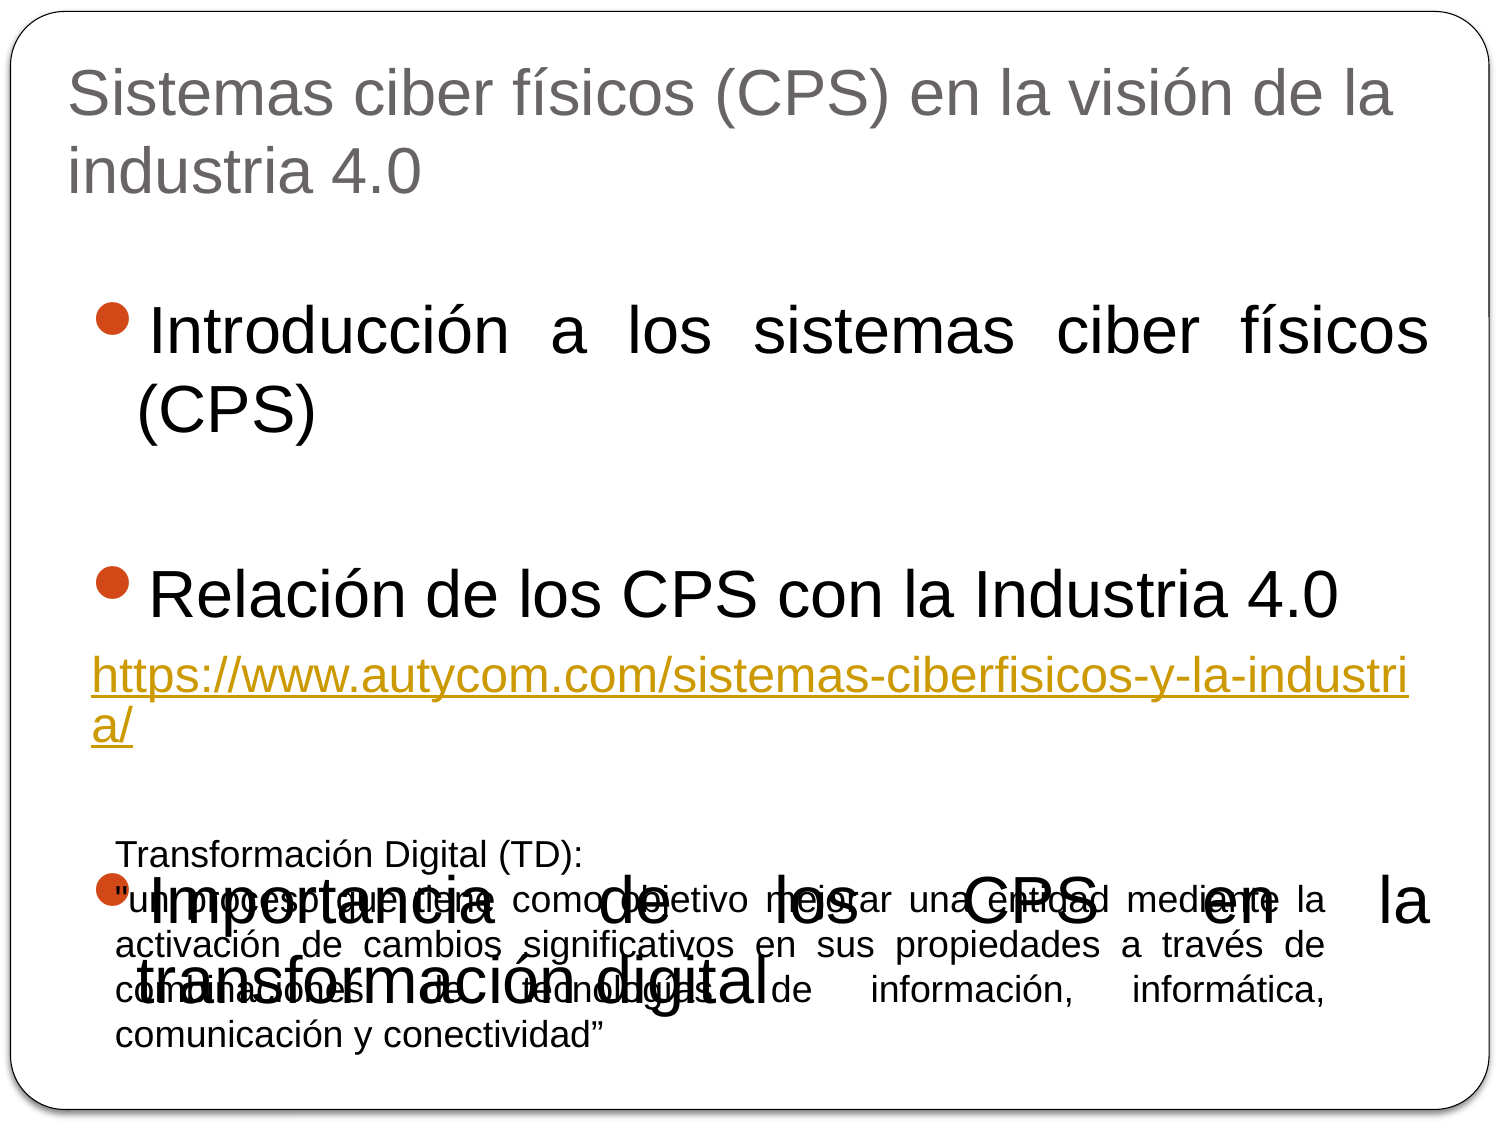

# Sistemas ciber físicos (CPS) en la visión de la industria 4.0
Introducción a los sistemas ciber físicos (CPS)

Relación de los CPS con la Industria 4.0
https://www.autycom.com/sistemas-ciberfisicos-y-la-industria/

Importancia de los CPS en la transformación digital
Transformación Digital (TD):
"un proceso que tiene como objetivo mejorar una entidad mediante la activación de cambios significativos en sus propiedades a través de combinaciones de tecnologías de información, informática, comunicación y conectividad”